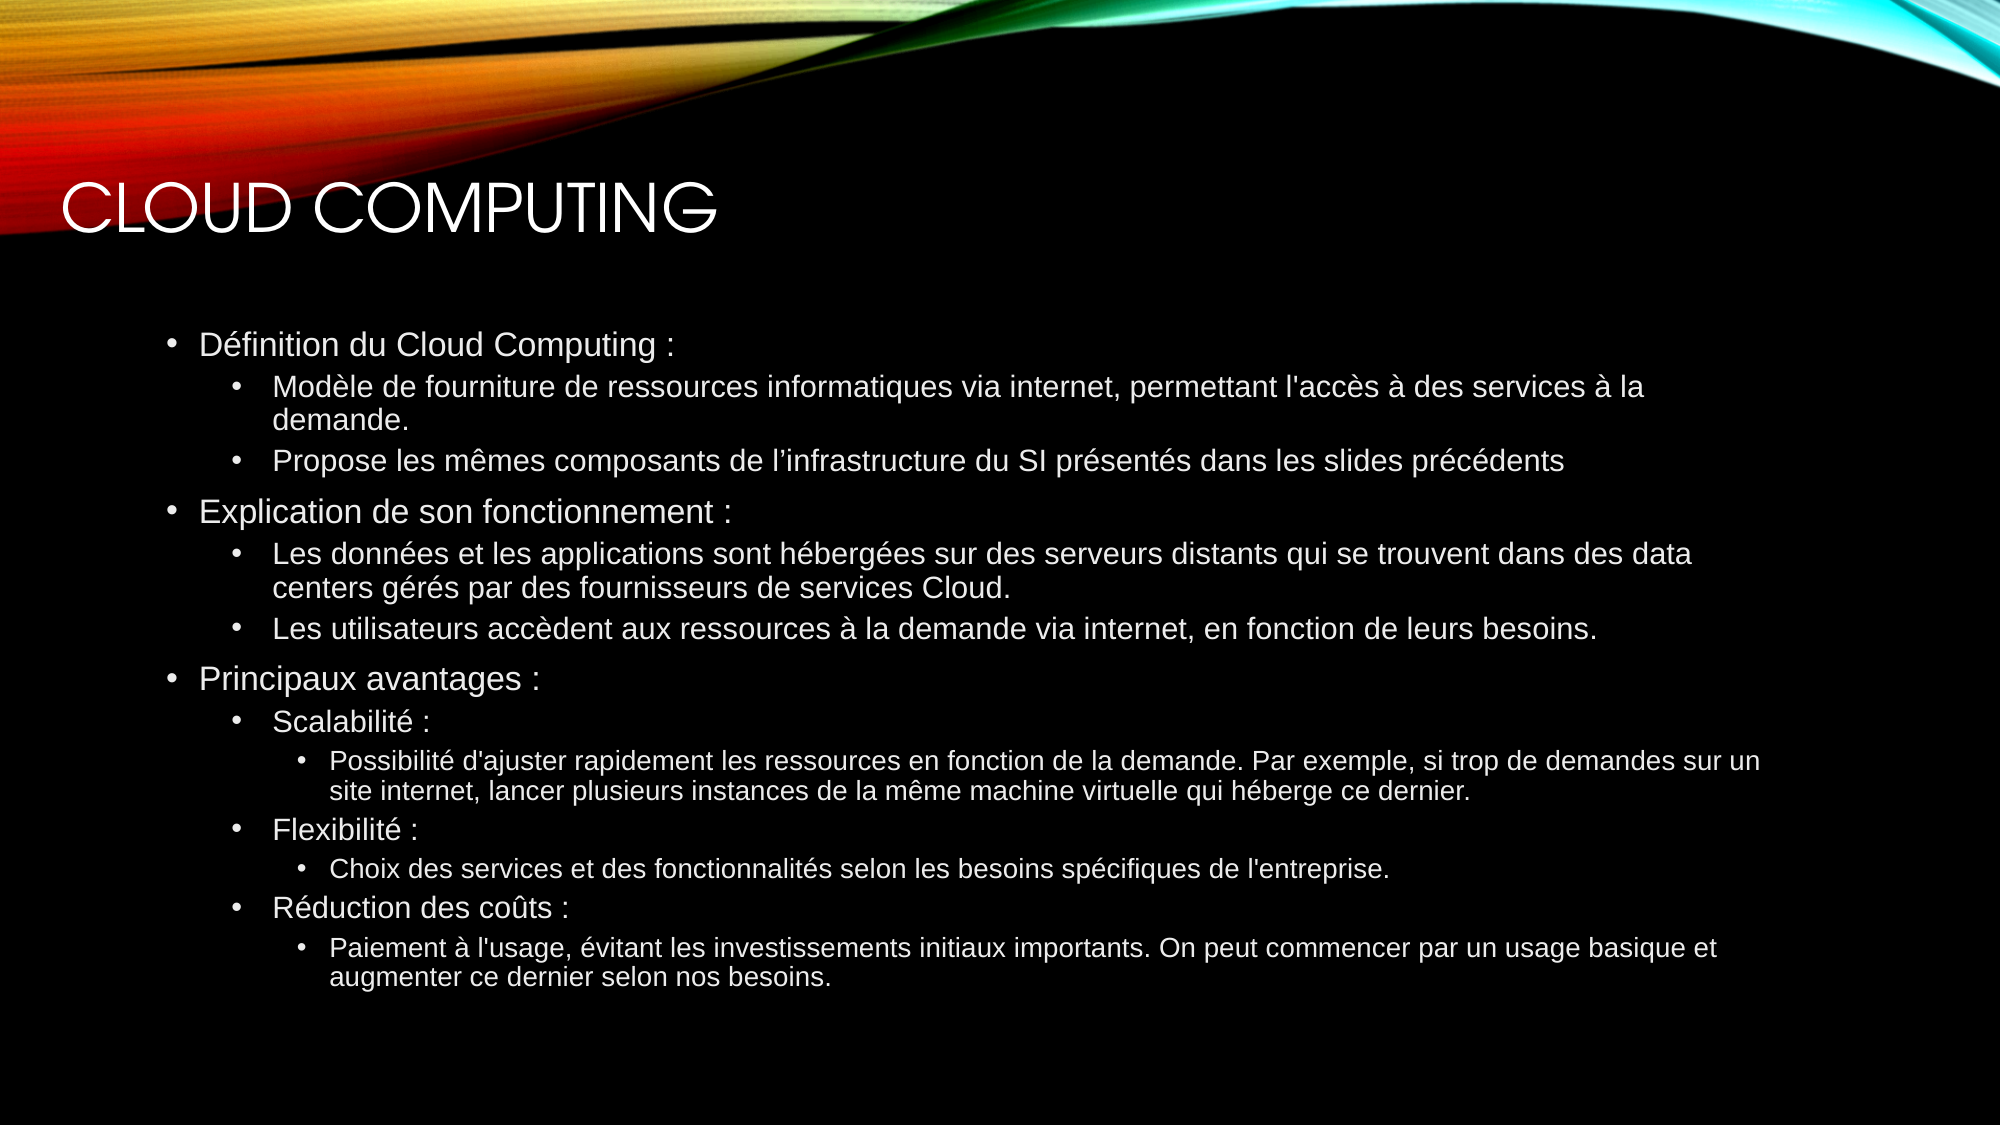

# CLOUD COMPUTING
Définition du Cloud Computing :
Modèle de fourniture de ressources informatiques via internet, permettant l'accès à des services à la demande.
Propose les mêmes composants de l’infrastructure du SI présentés dans les slides précédents
Explication de son fonctionnement :
Les données et les applications sont hébergées sur des serveurs distants qui se trouvent dans des data centers gérés par des fournisseurs de services Cloud.
Les utilisateurs accèdent aux ressources à la demande via internet, en fonction de leurs besoins.
Principaux avantages :
Scalabilité :
Possibilité d'ajuster rapidement les ressources en fonction de la demande. Par exemple, si trop de demandes sur un site internet, lancer plusieurs instances de la même machine virtuelle qui héberge ce dernier.
Flexibilité :
Choix des services et des fonctionnalités selon les besoins spécifiques de l'entreprise.
Réduction des coûts :
Paiement à l'usage, évitant les investissements initiaux importants. On peut commencer par un usage basique et augmenter ce dernier selon nos besoins.